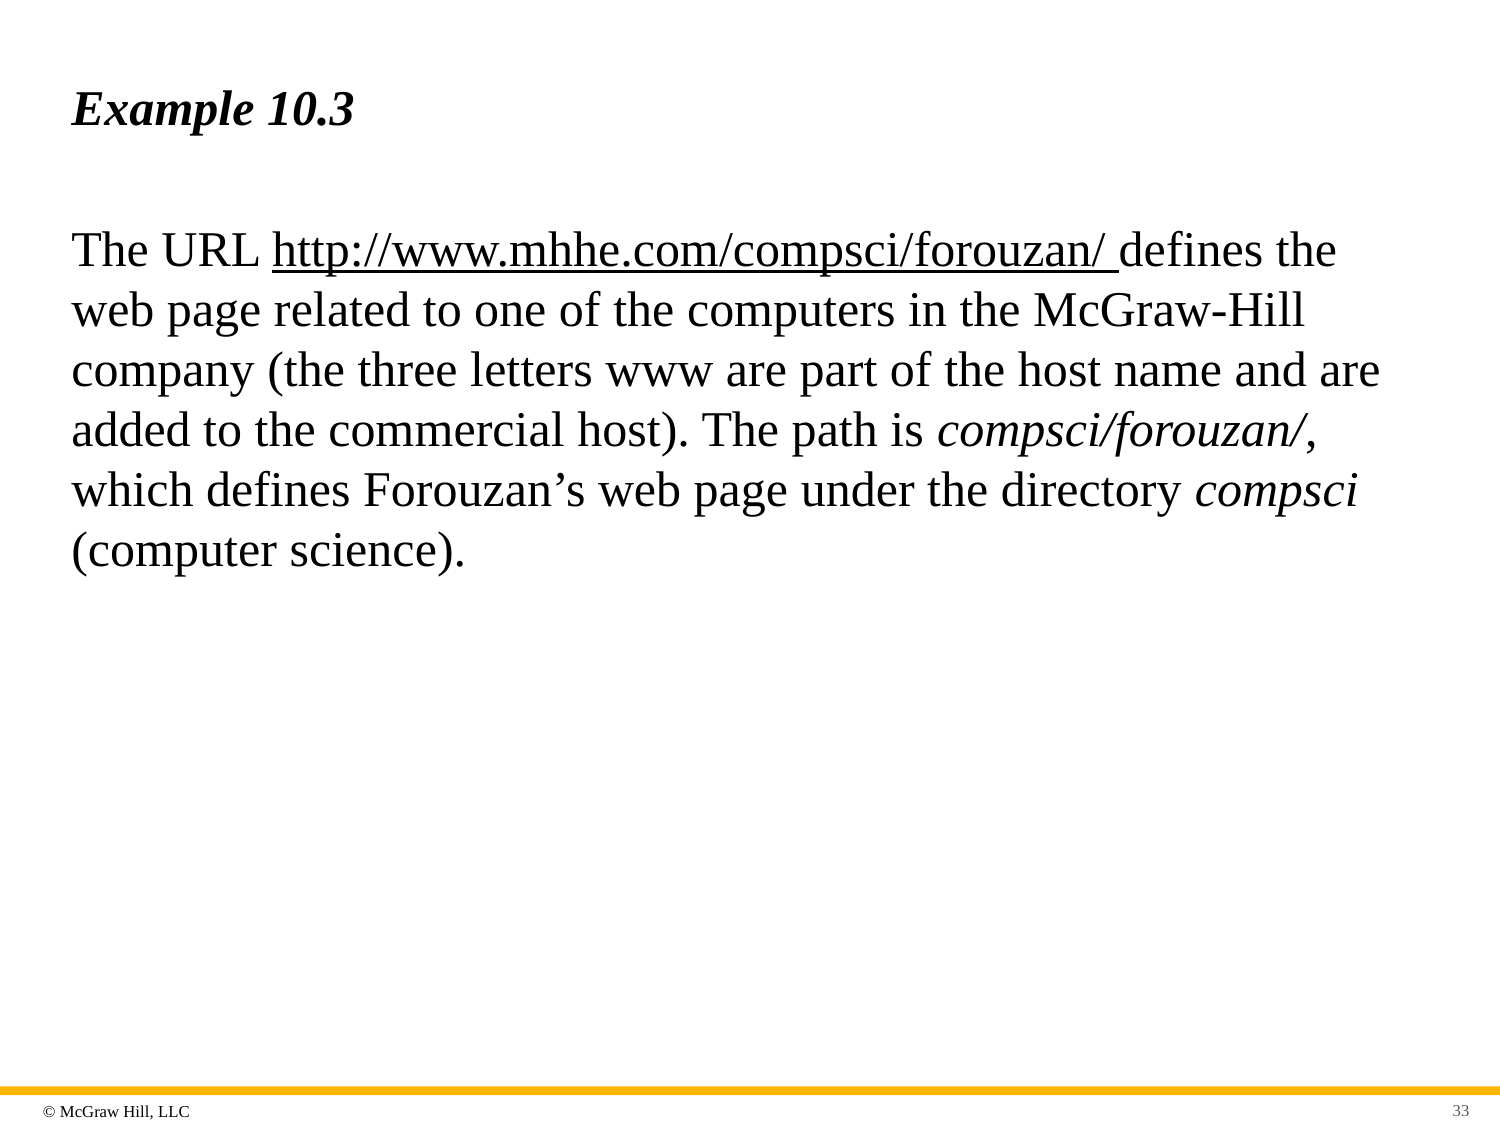

# Example 10.3
The URL http://www.mhhe.com/compsci/forouzan/ defines the web page related to one of the computers in the McGraw-Hill company (the three letters www are part of the host name and are added to the commercial host). The path is compsci/forouzan/, which defines Forouzan’s web page under the directory compsci (computer science).
33